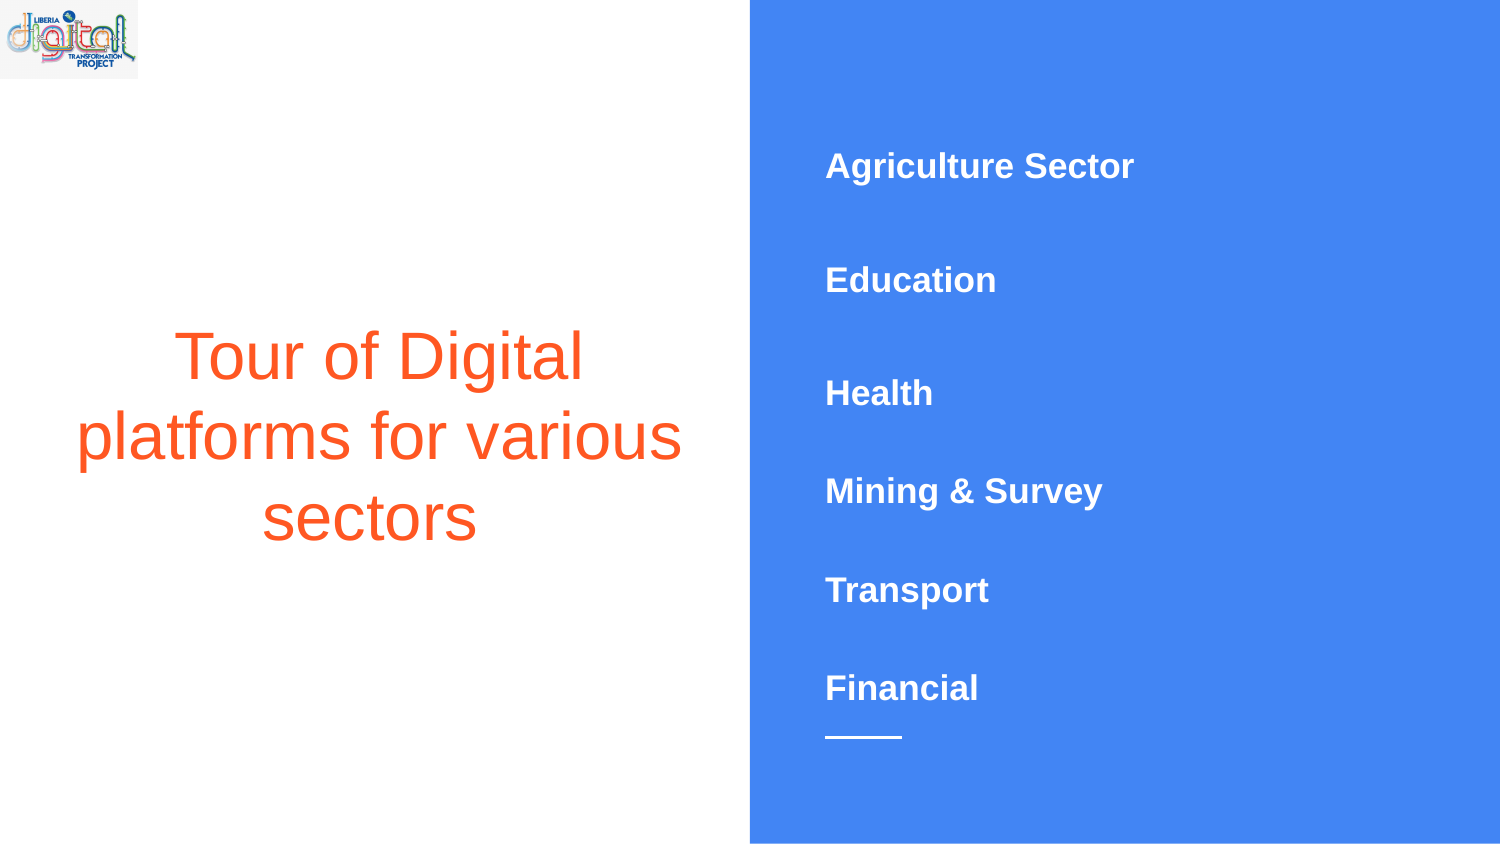

Agriculture Sector

Education

Health

Mining & Survey

Transport

Financial
# Tour of Digital platforms for various sectors